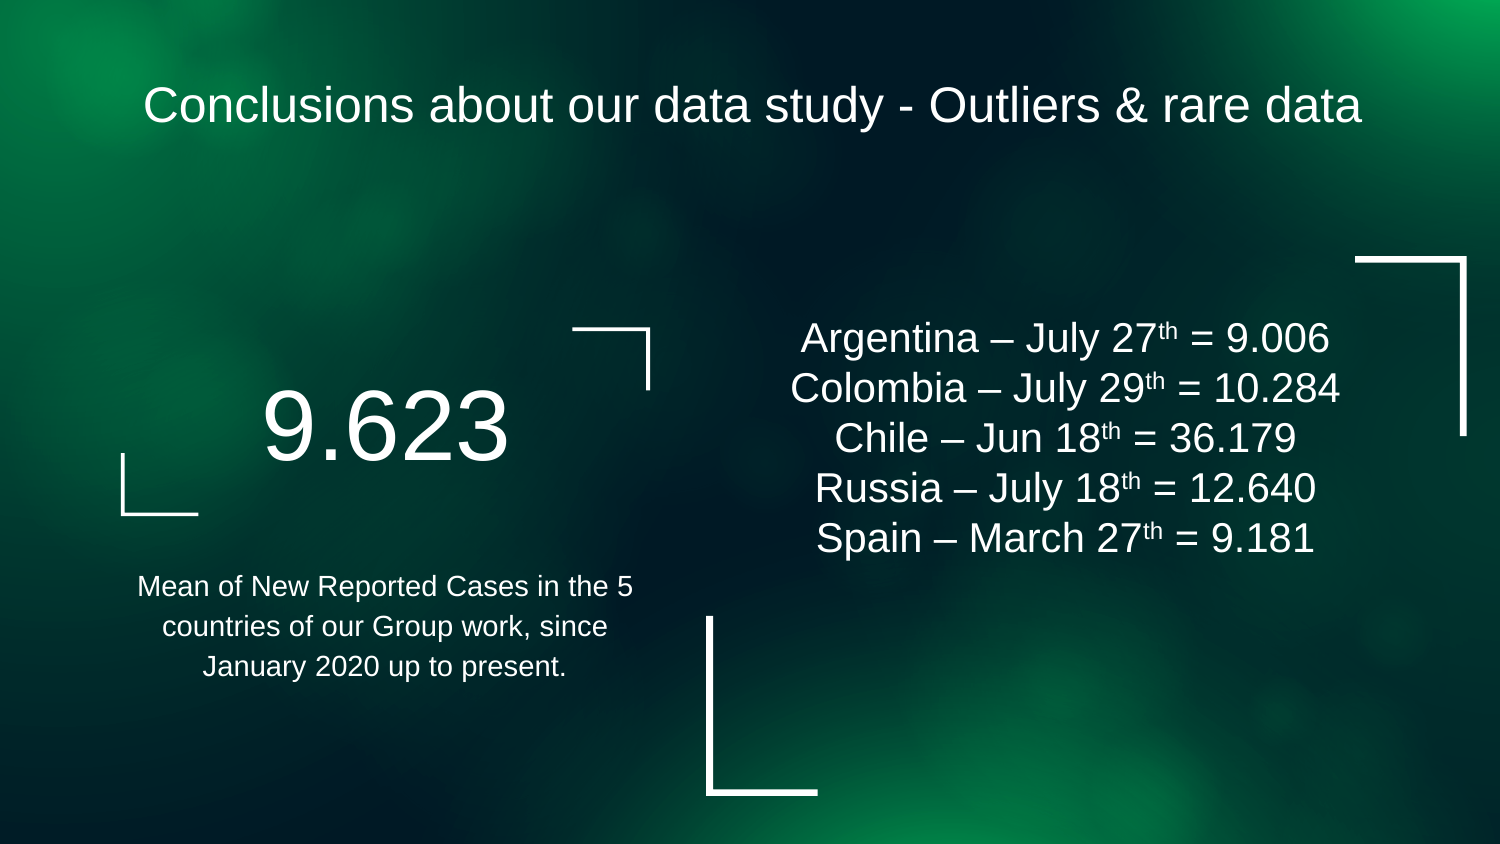

# Conclusions about our data study - Outliers & rare data

Argentina – July 27th = 9.006
Colombia – July 29th = 10.284
Chile – Jun 18th = 36.179
Russia – July 18th = 12.640
Spain – March 27th = 9.181

9.623
Mean of New Reported Cases in the 5 countries of our Group work, since January 2020 up to present.